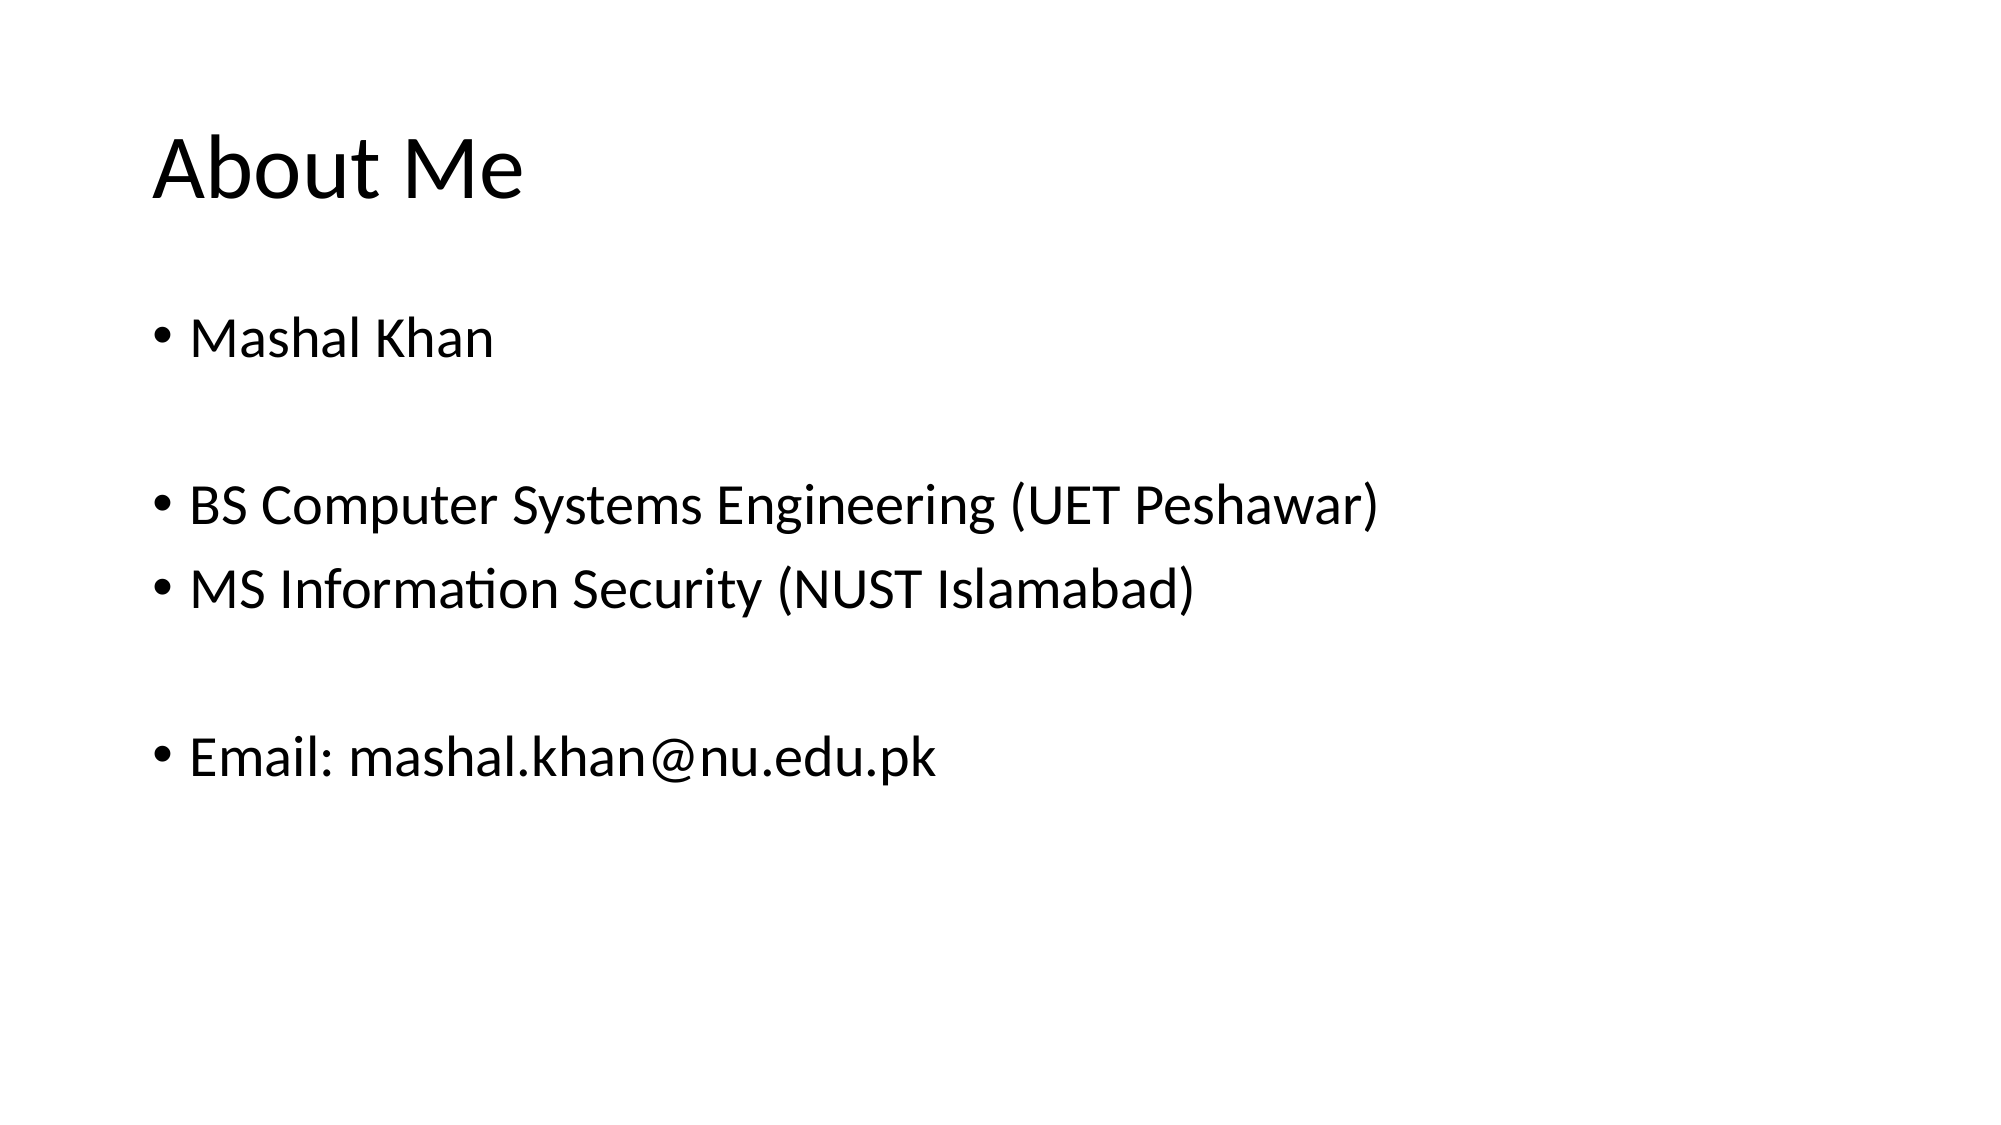

# About Me
Mashal Khan

BS Computer Systems Engineering (UET Peshawar)
MS Information Security (NUST Islamabad)

Email: mashal.khan@nu.edu.pk